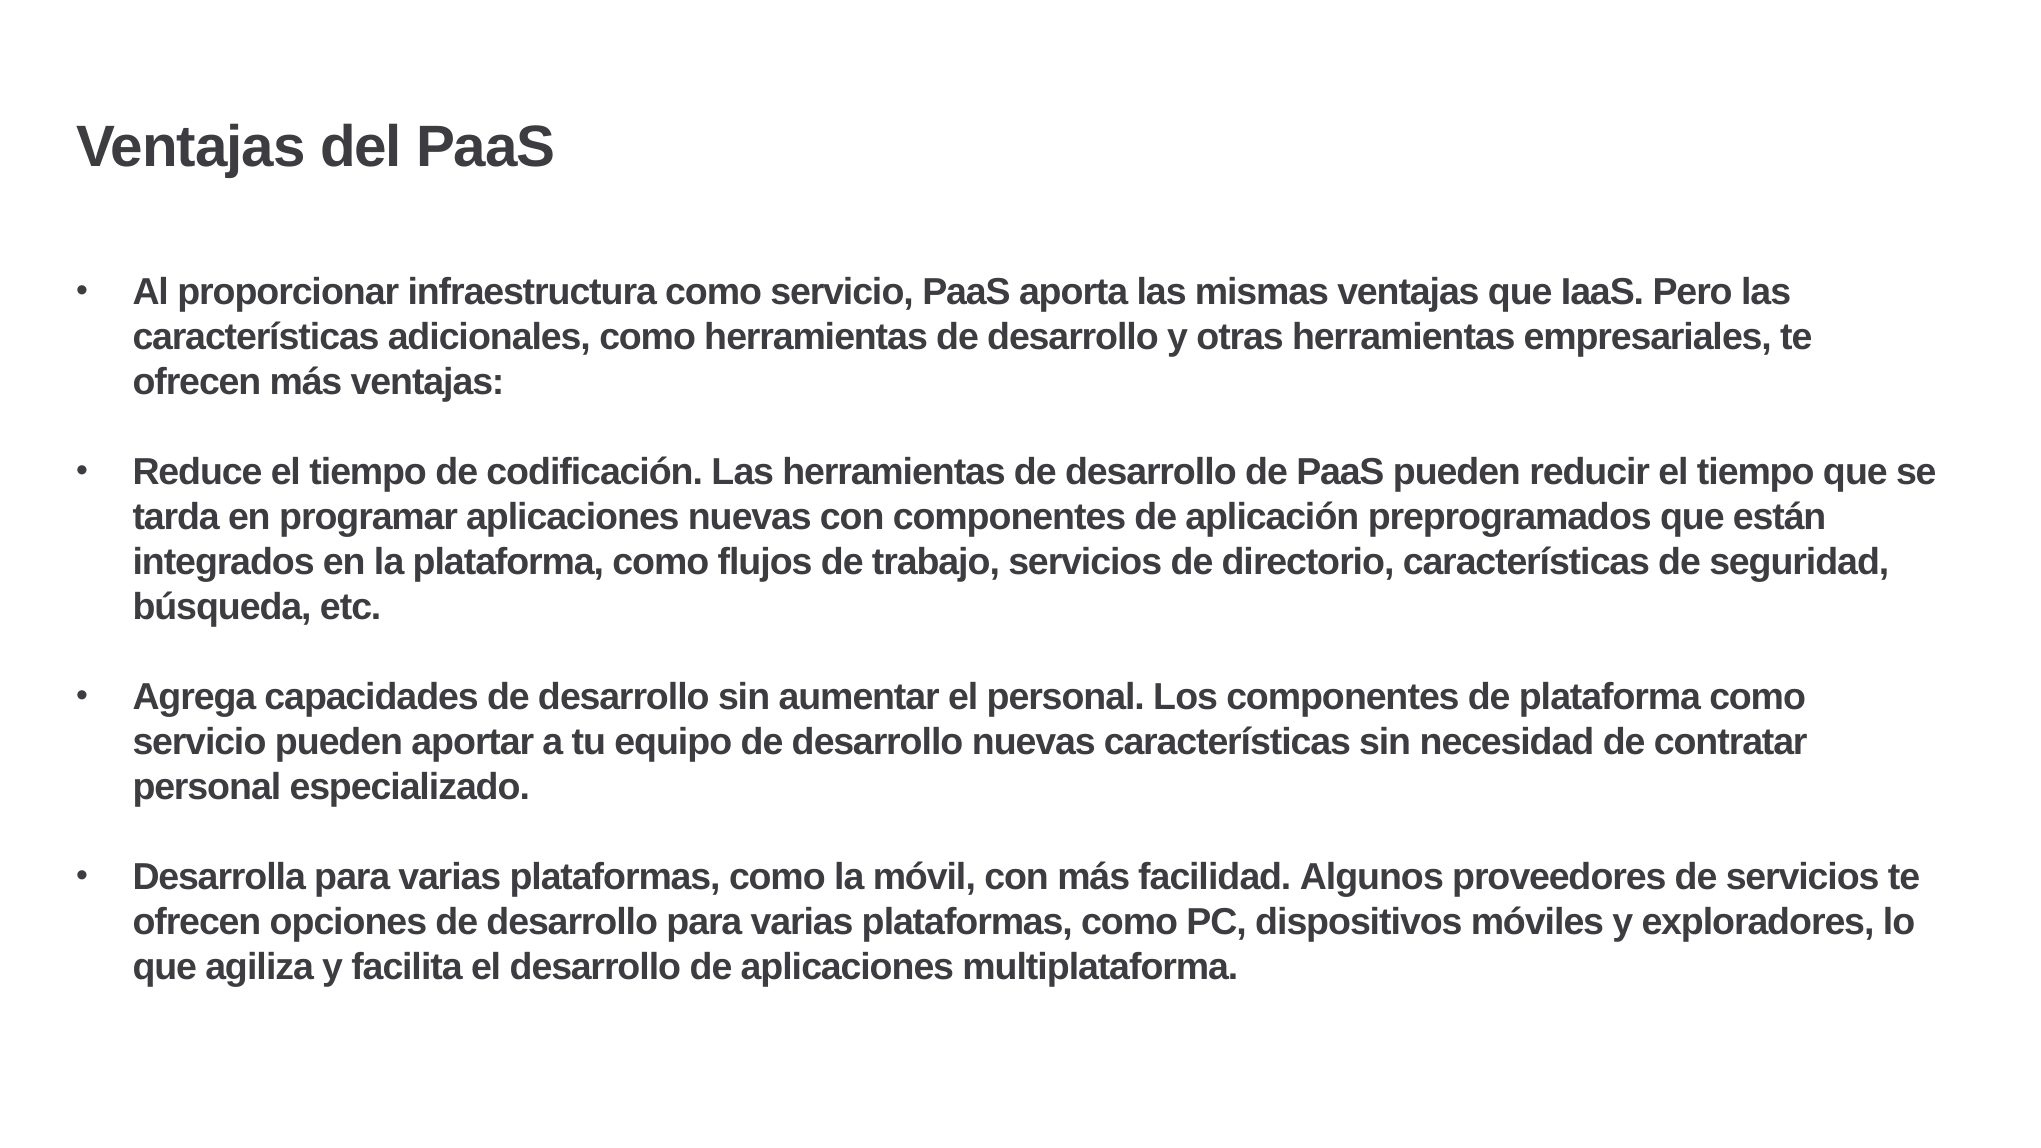

# Ventajas del PaaS
Al proporcionar infraestructura como servicio, PaaS aporta las mismas ventajas que IaaS. Pero las características adicionales, como herramientas de desarrollo y otras herramientas empresariales, te ofrecen más ventajas:

Reduce el tiempo de codificación. Las herramientas de desarrollo de PaaS pueden reducir el tiempo que se tarda en programar aplicaciones nuevas con componentes de aplicación preprogramados que están integrados en la plataforma, como flujos de trabajo, servicios de directorio, características de seguridad, búsqueda, etc.

Agrega capacidades de desarrollo sin aumentar el personal. Los componentes de plataforma como servicio pueden aportar a tu equipo de desarrollo nuevas características sin necesidad de contratar personal especializado.

Desarrolla para varias plataformas, como la móvil, con más facilidad. Algunos proveedores de servicios te ofrecen opciones de desarrollo para varias plataformas, como PC, dispositivos móviles y exploradores, lo que agiliza y facilita el desarrollo de aplicaciones multiplataforma.